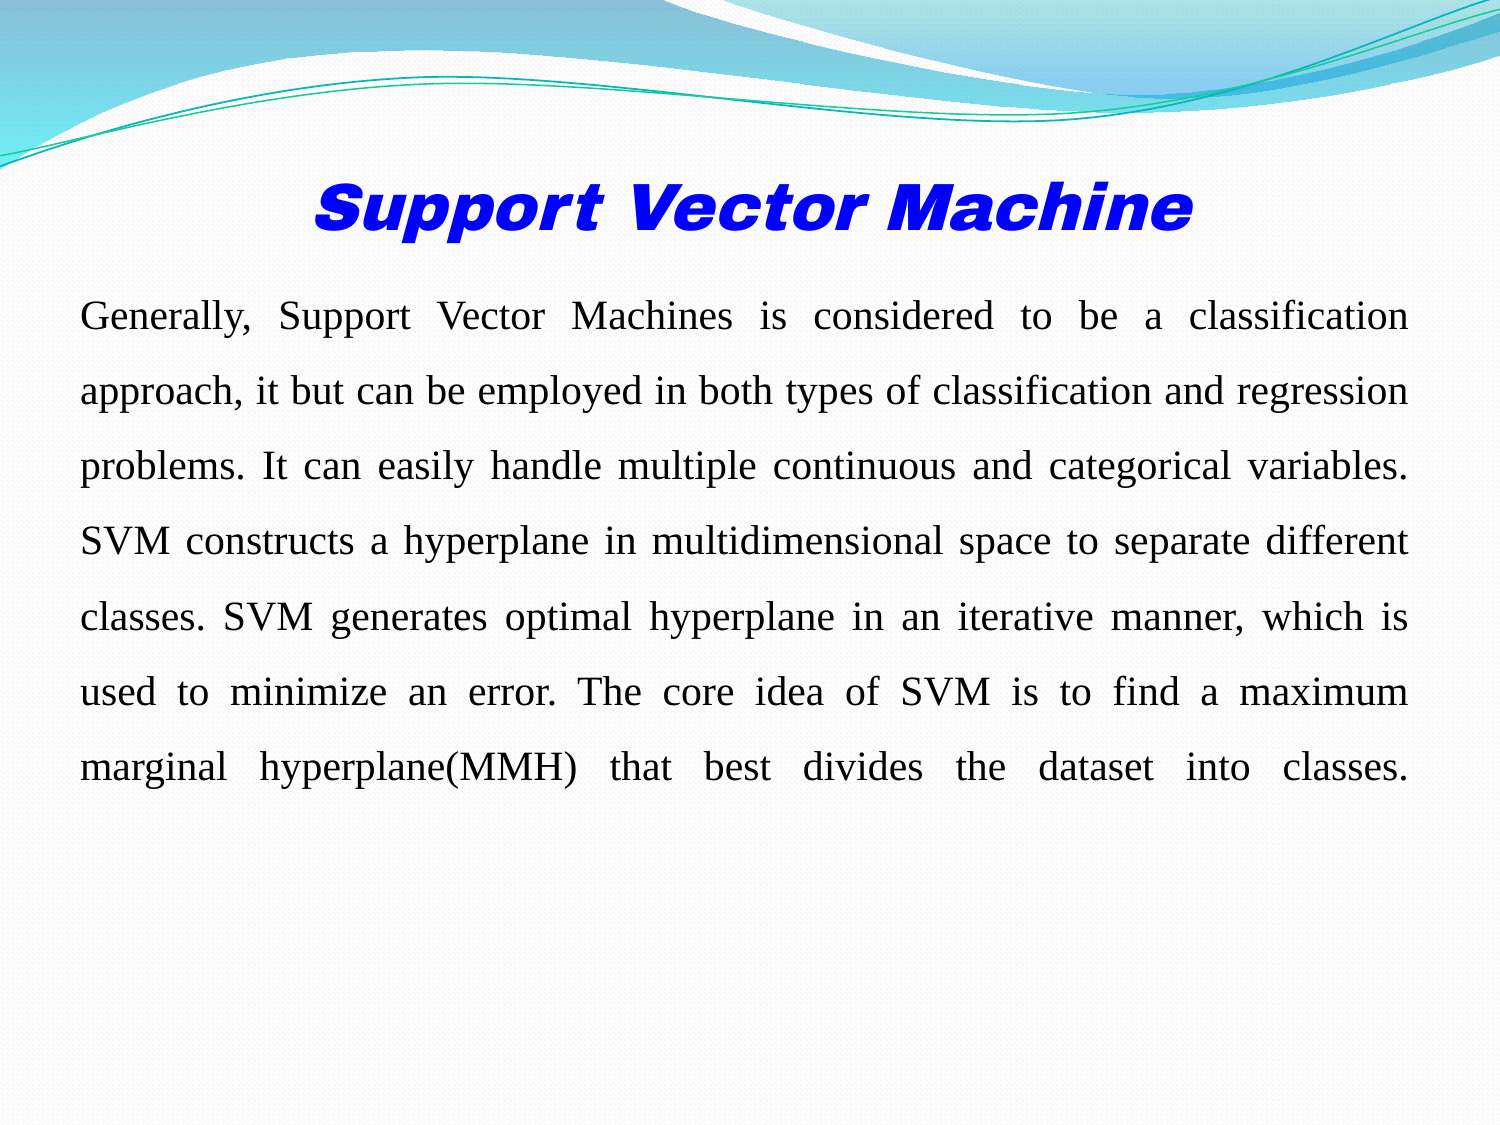

# Support Vector Machine
Generally, Support Vector Machines is considered to be a classification approach, it but can be employed in both types of classification and regression problems. It can easily handle multiple continuous and categorical variables. SVM constructs a hyperplane in multidimensional space to separate different classes. SVM generates optimal hyperplane in an iterative manner, which is used to minimize an error. The core idea of SVM is to find a maximum marginal hyperplane(MMH) that best divides the dataset into classes.